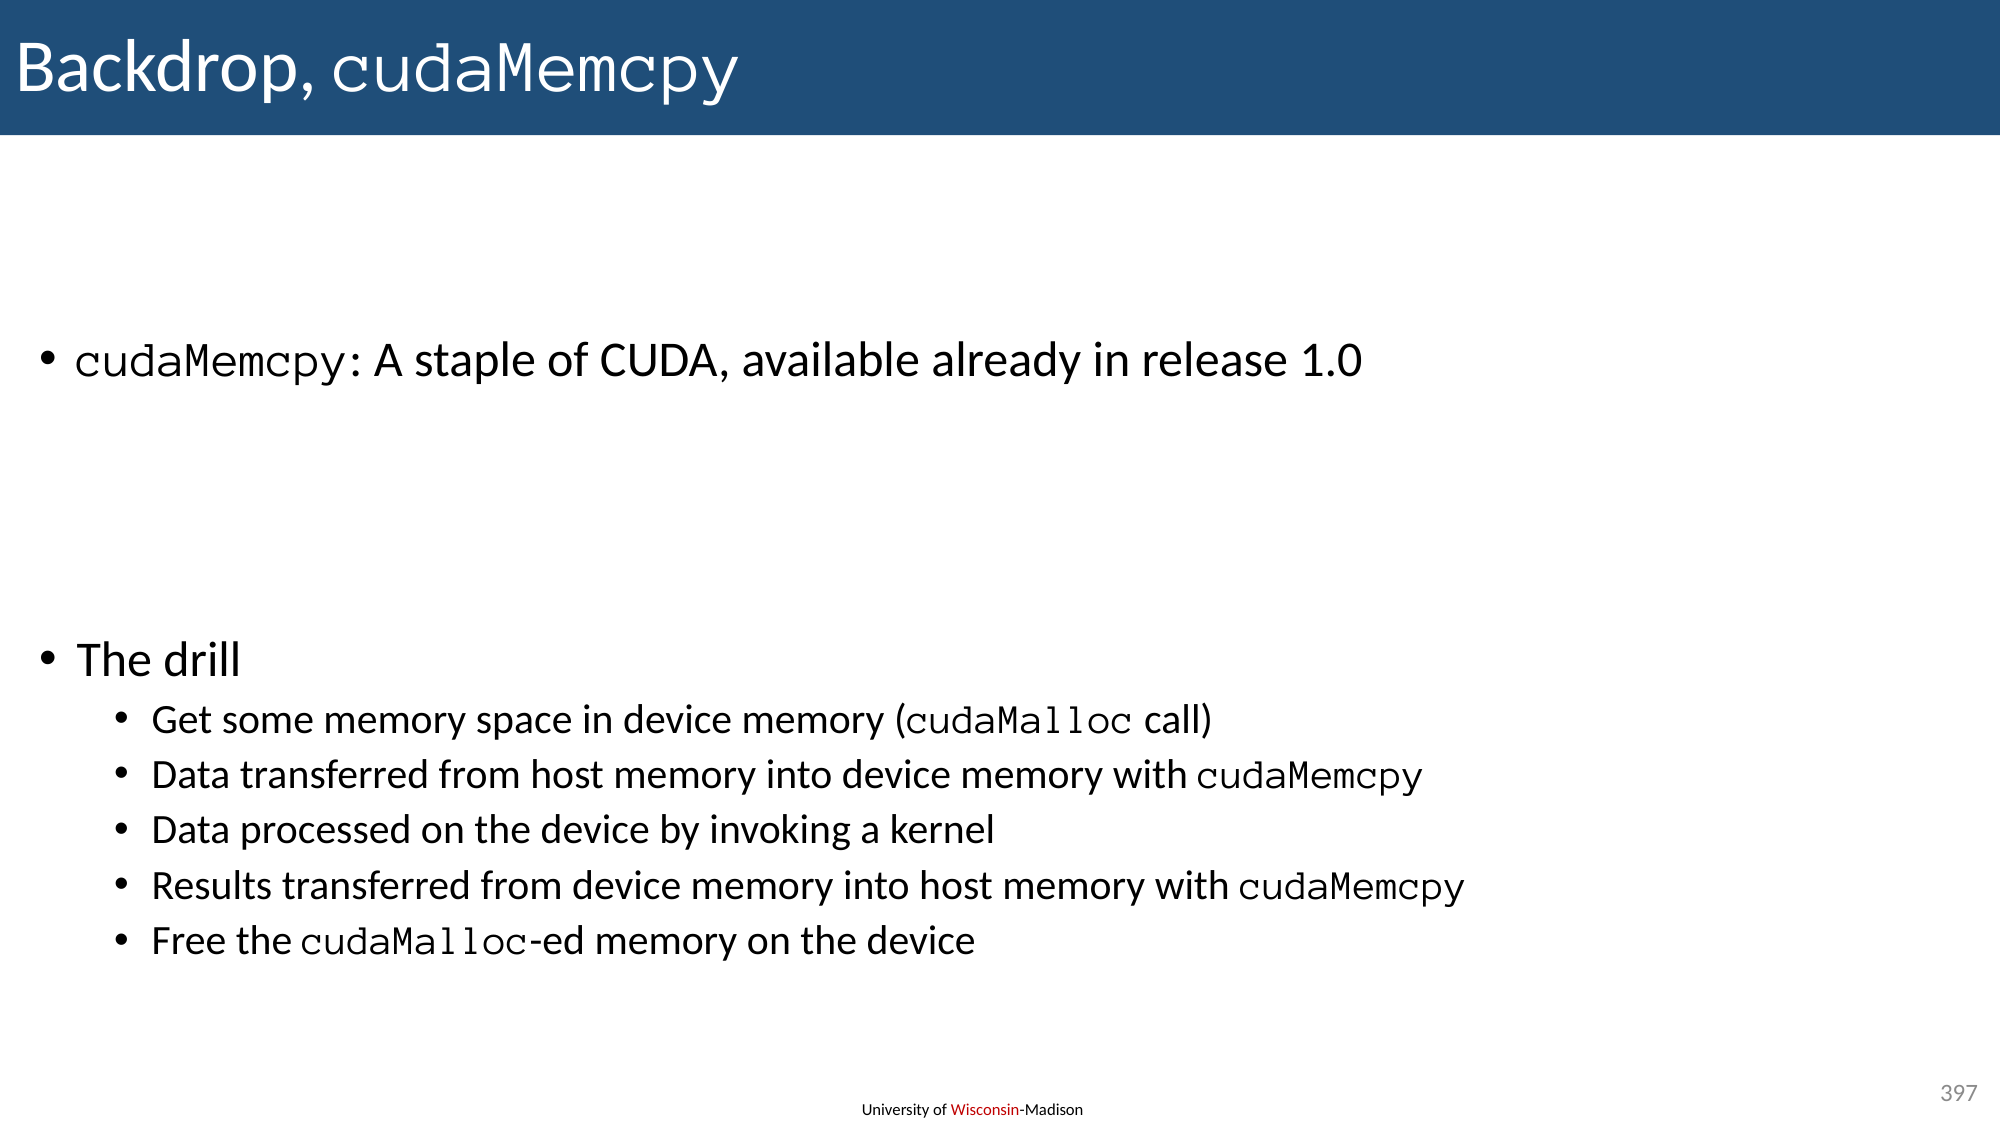

# Backdrop, cudaMemcpy

cudaMemcpy: A staple of CUDA, available already in release 1.0

The drill
Get some memory space in device memory (cudaMalloc call)
Data transferred from host memory into device memory with cudaMemcpy
Data processed on the device by invoking a kernel
Results transferred from device memory into host memory with cudaMemcpy
Free the cudaMalloc-ed memory on the device
397